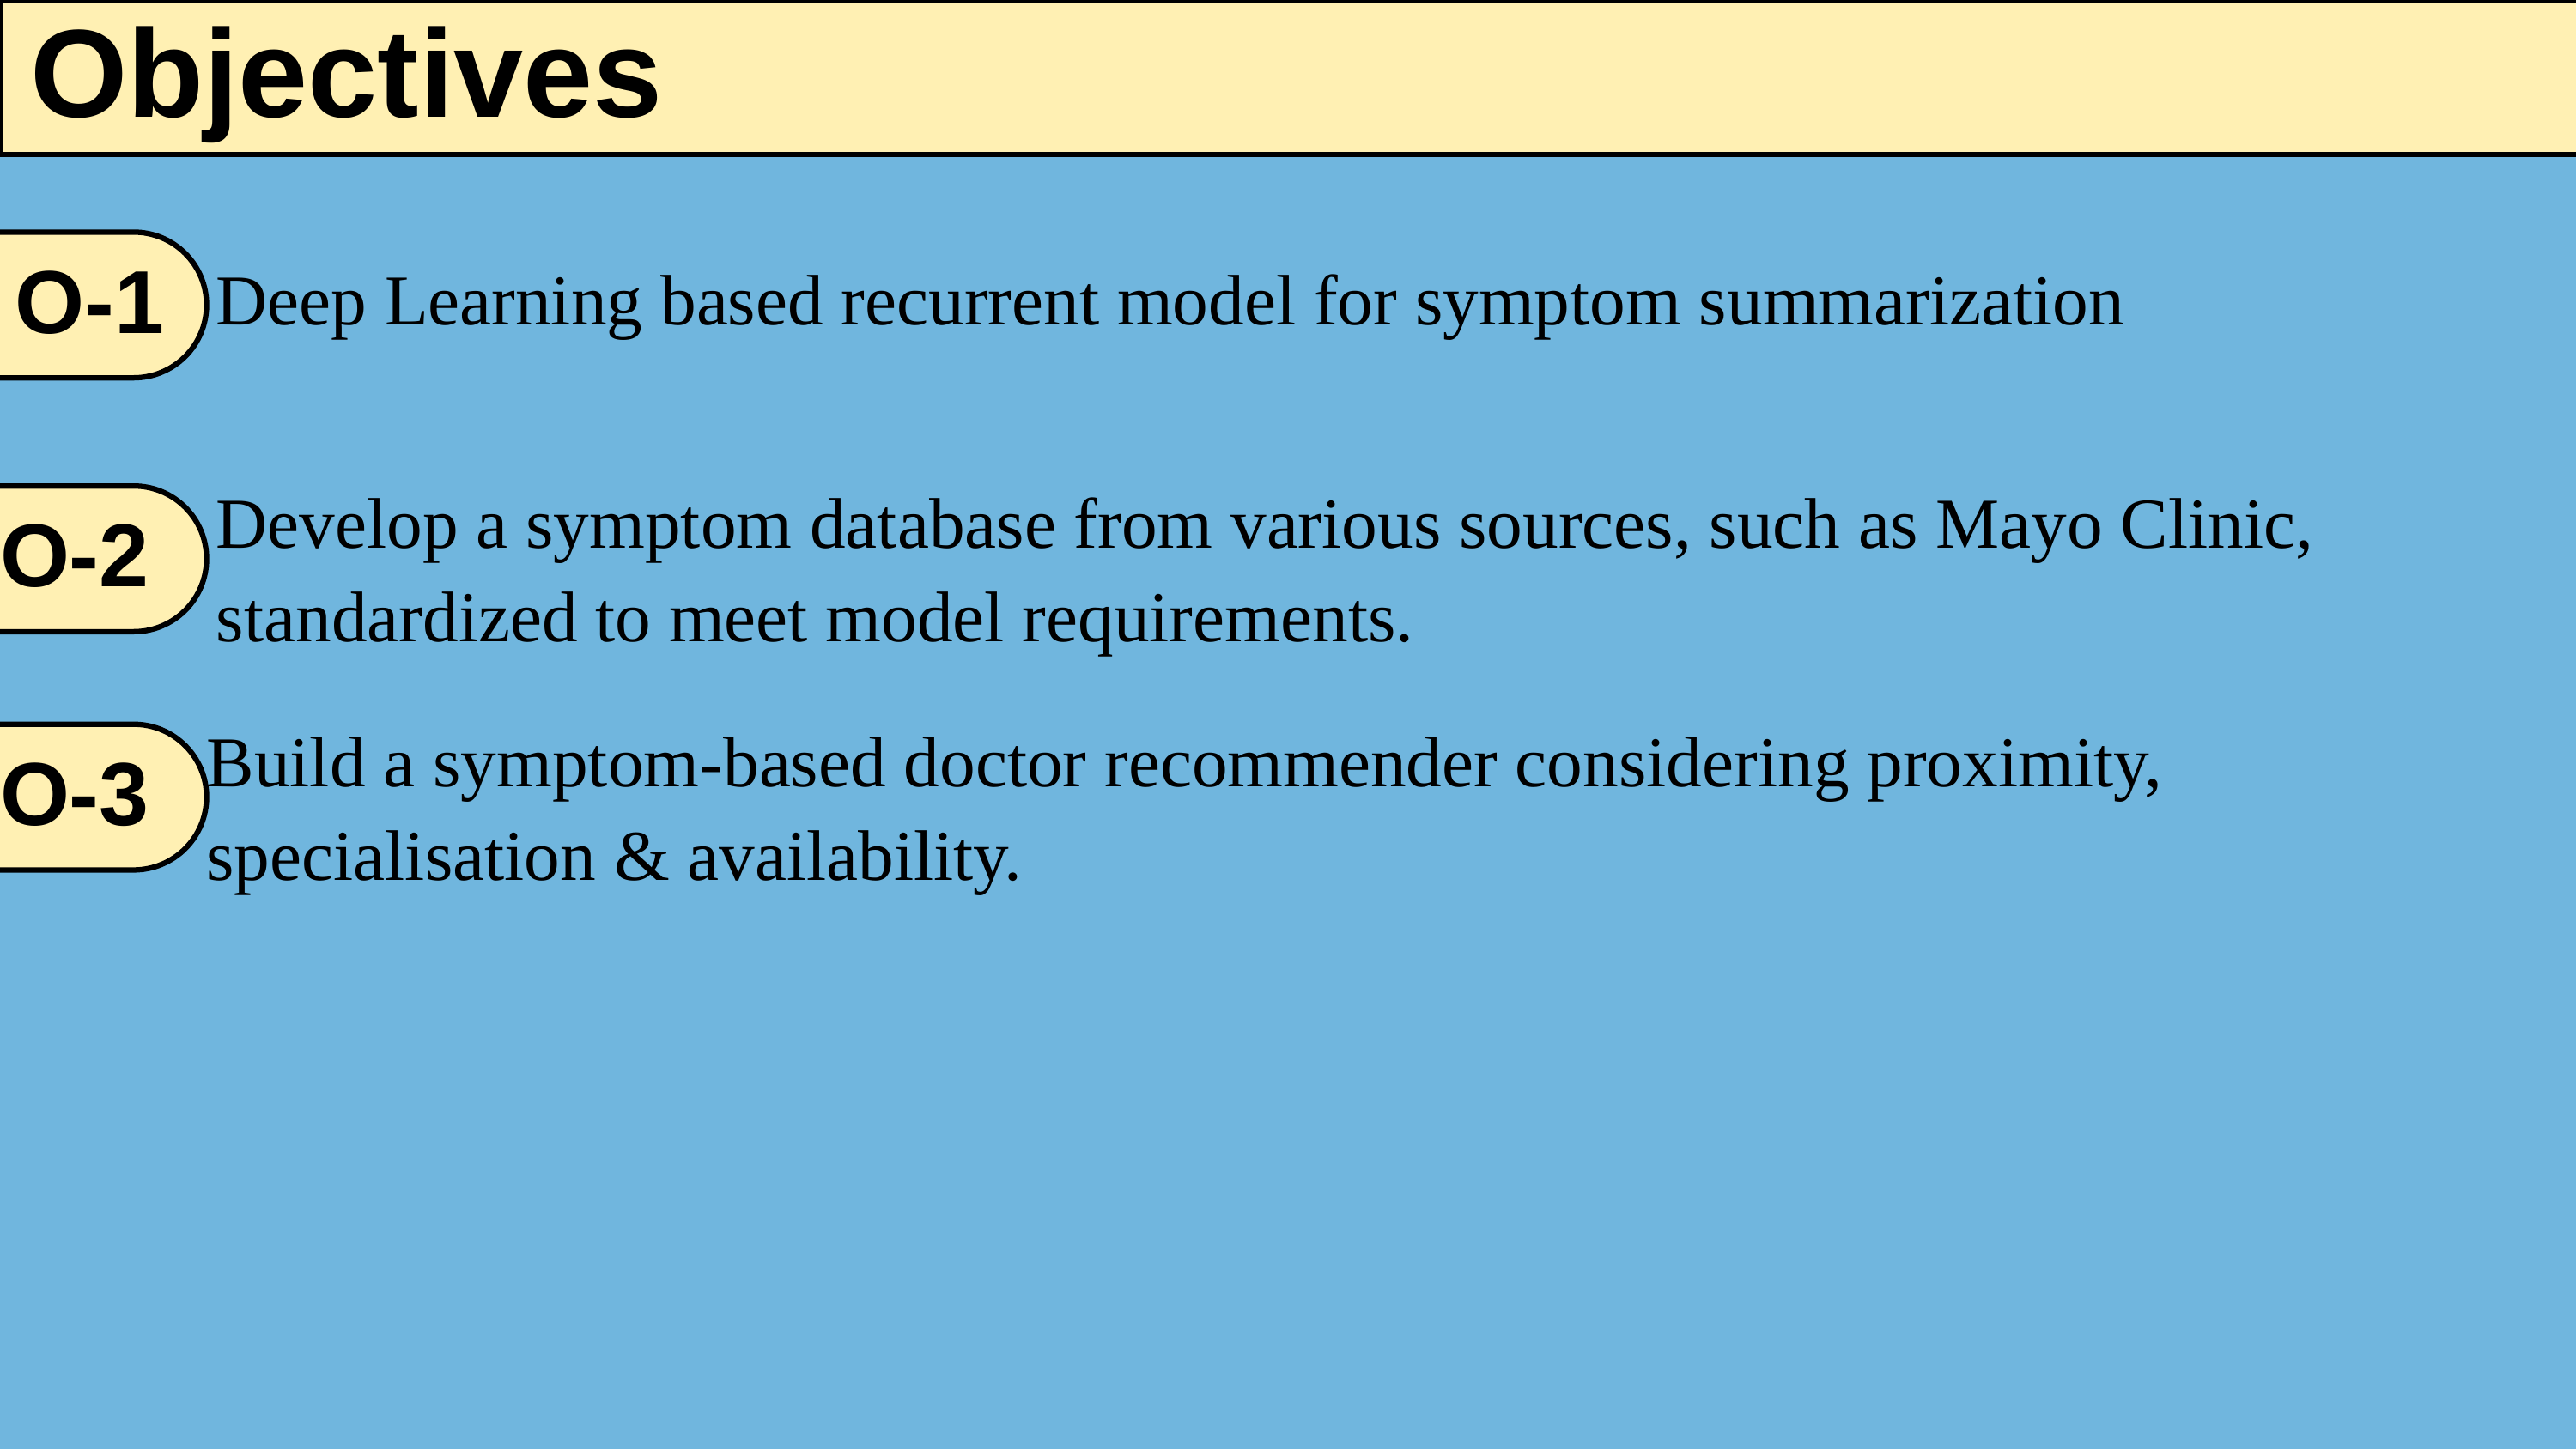

Objectives

O-1
Deep Learning based recurrent model for symptom summarization
Develop a symptom database from various sources, such as Mayo Clinic, standardized to meet model requirements.

O-2
Build a symptom-based doctor recommender considering proximity, specialisation & availability.

O-3